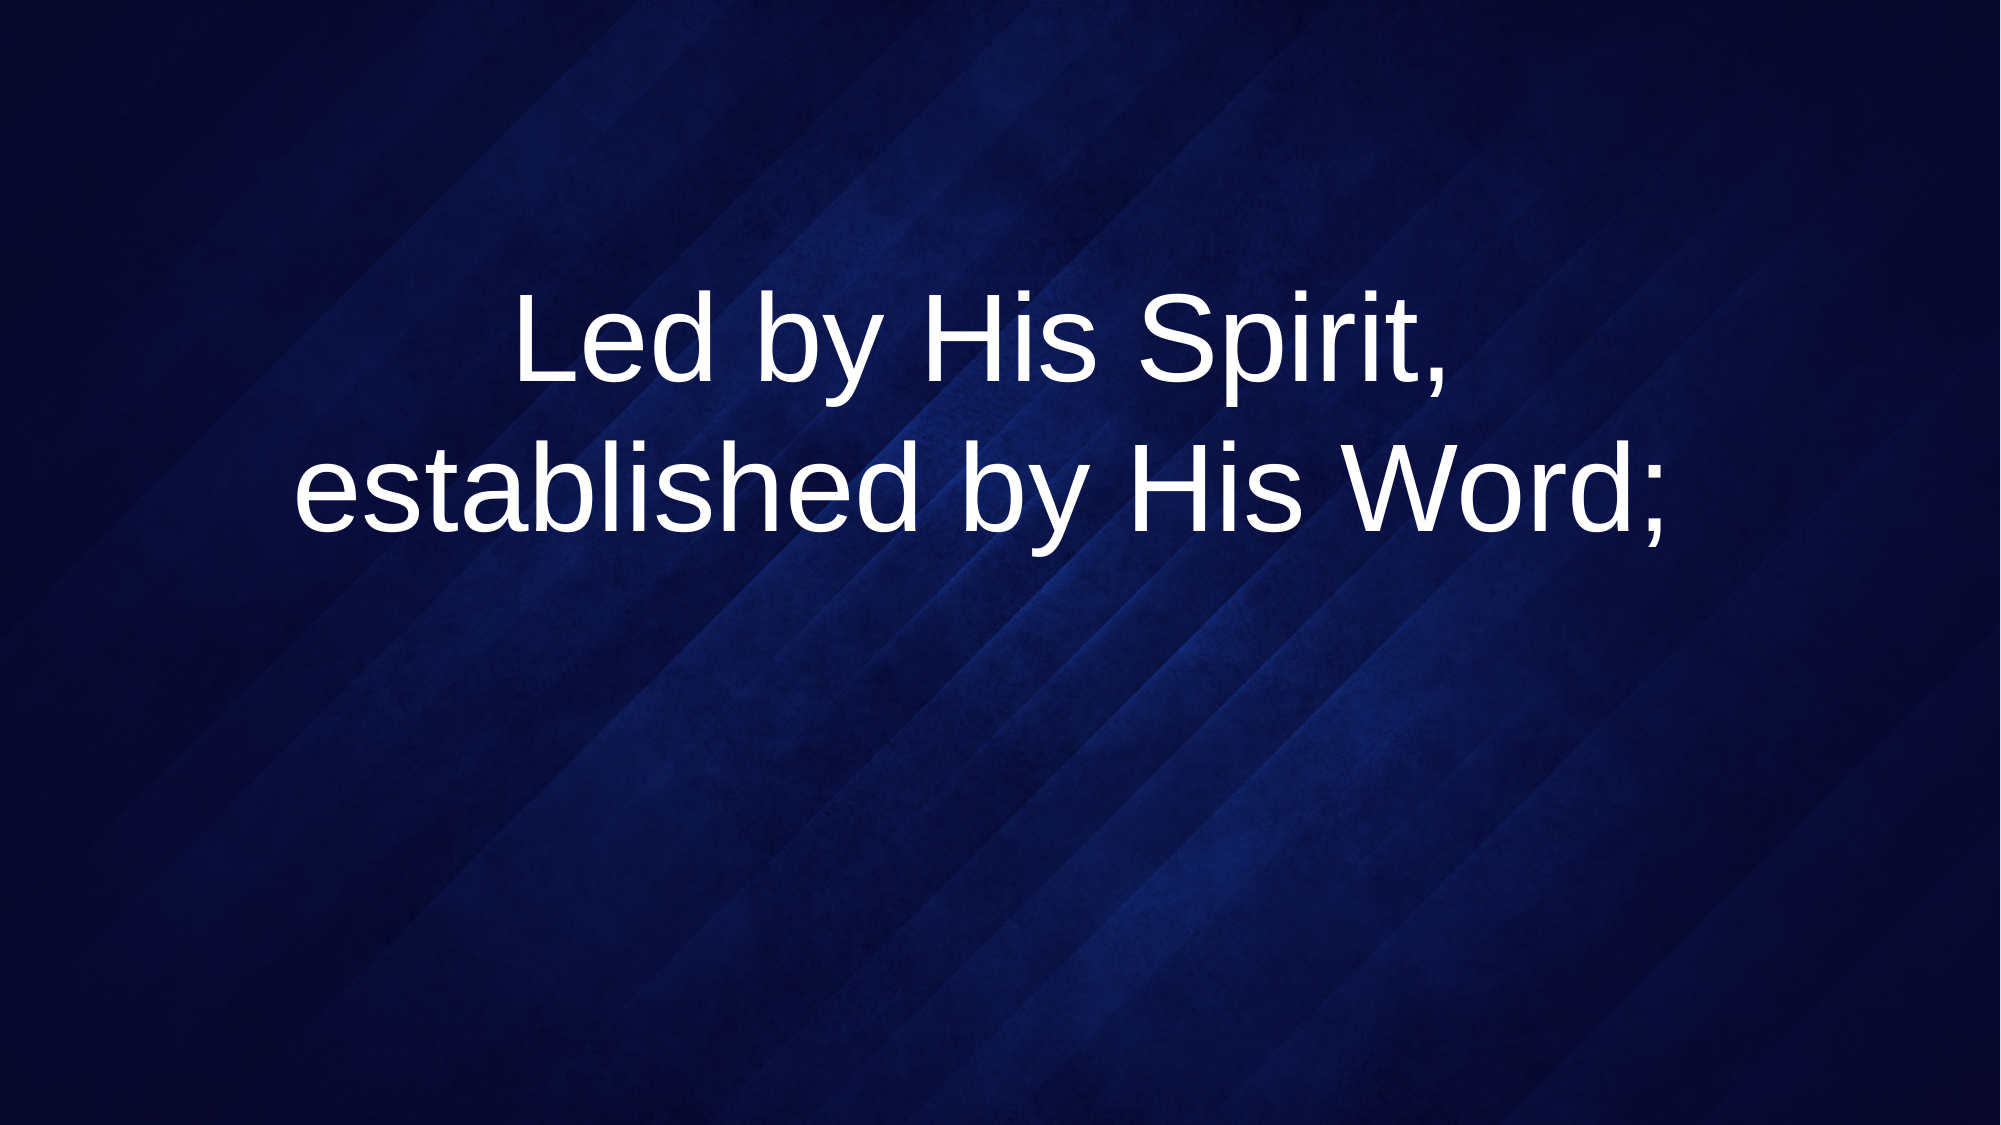

# Led by His Spirit, established by His Word;